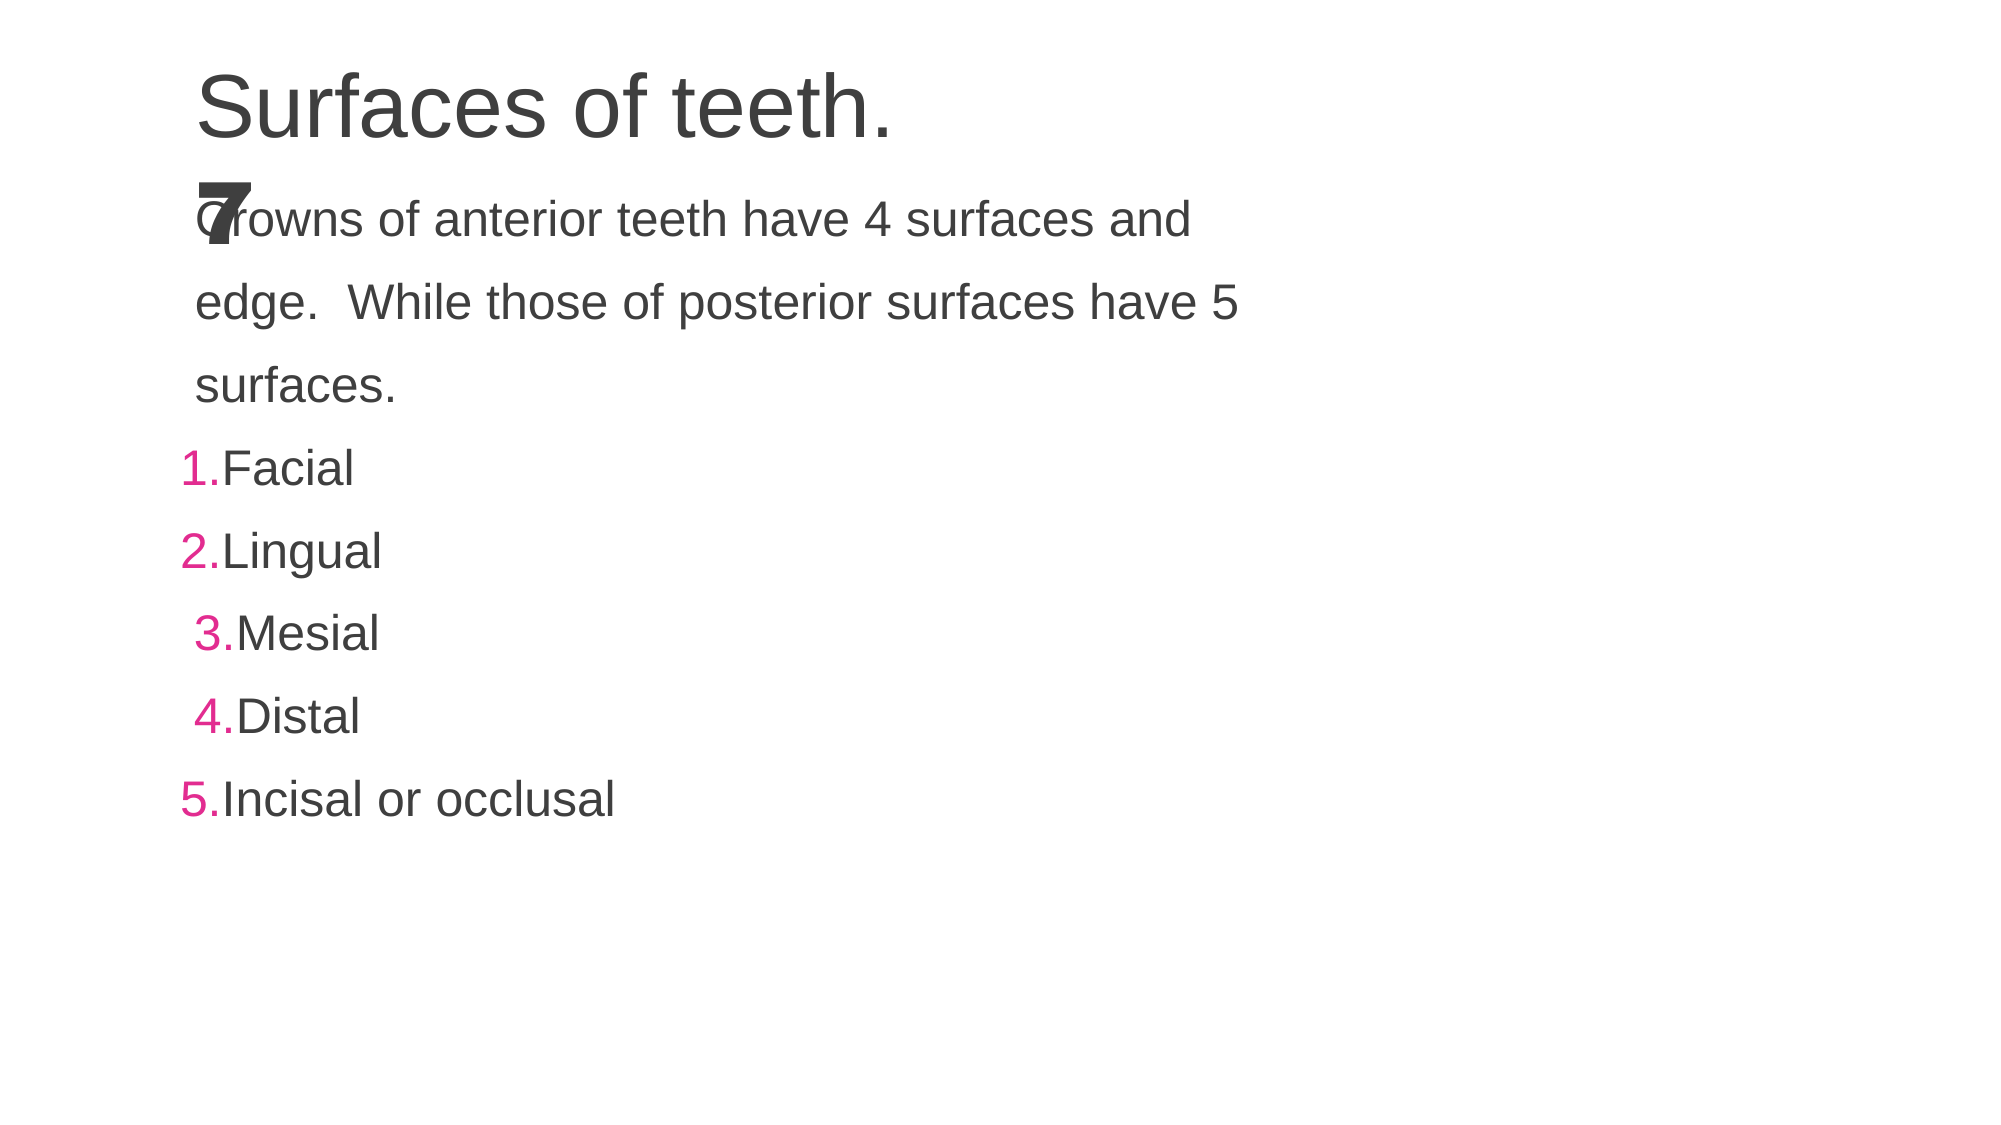

# Surfaces of teeth. 7
Crowns of anterior teeth have 4 surfaces and edge.  While those of posterior surfaces have 5 surfaces.
1.Facial  2.Lingual  3.Mesial  4.Distal
5.Incisal or occlusal